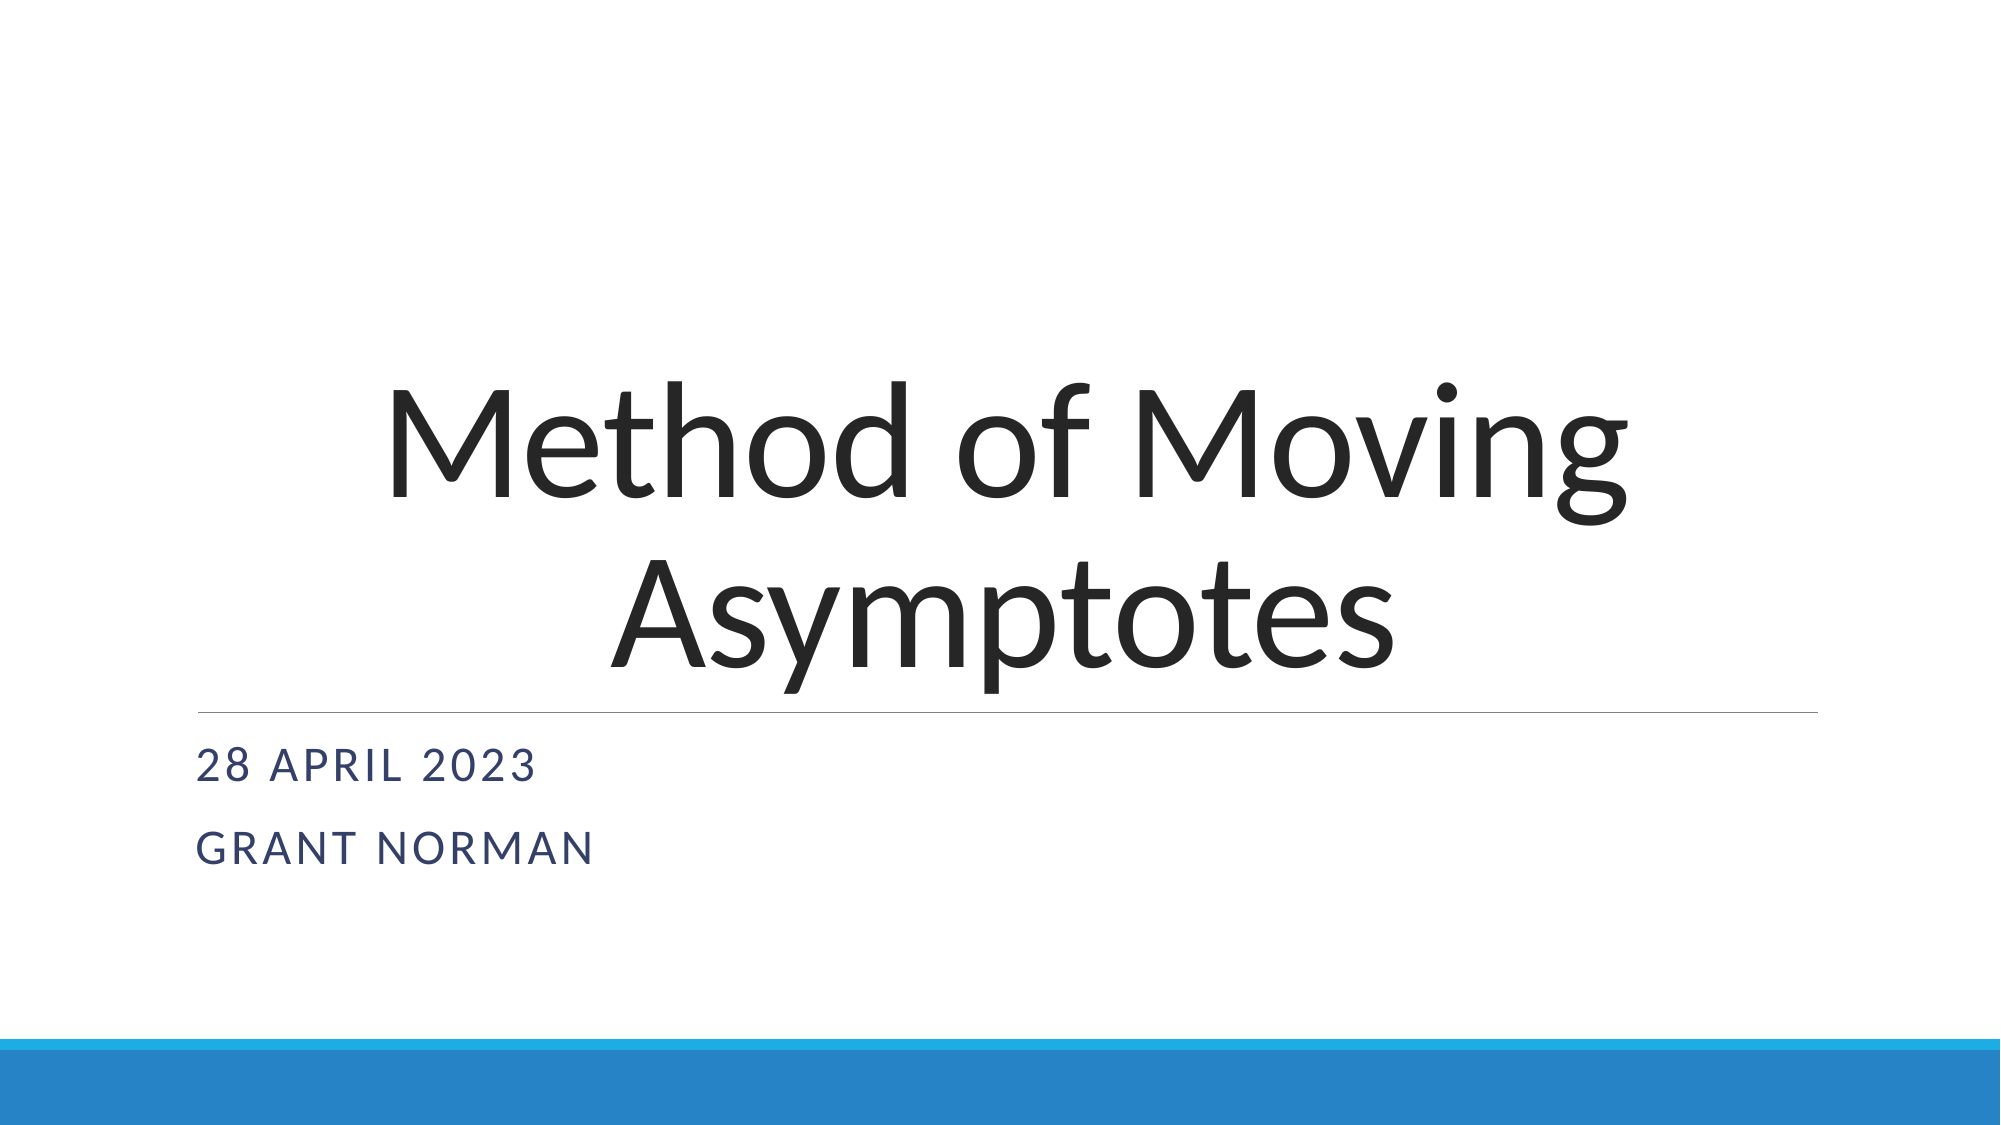

# Method of Moving Asymptotes
28 April 2023
Grant Norman